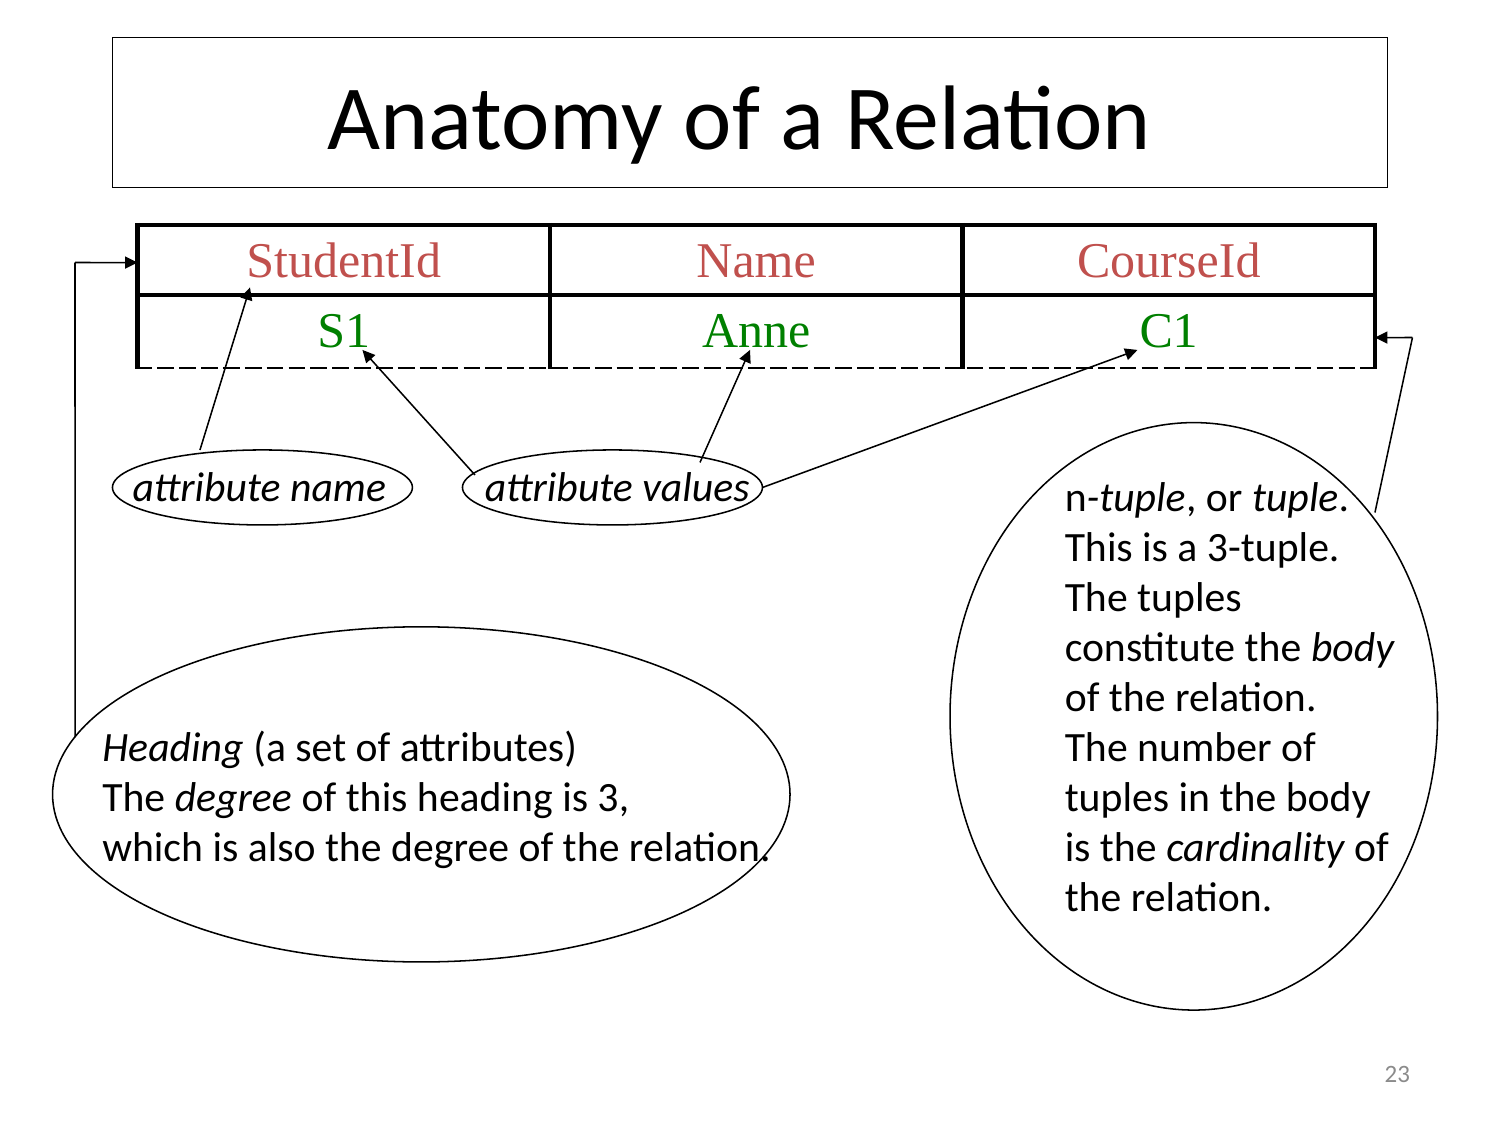

# Anatomy of a Relation
| StudentId | Name | CourseId |
| --- | --- | --- |
| S1 | Anne | C1 |

attribute name
attribute values
n-tuple, or tuple.
This is a 3-tuple.
The tuples constitute the body of the relation.
The number of tuples in the body is the cardinality of the relation.

Heading (a set of attributes)
The degree of this heading is 3,
which is also the degree of the relation.
23